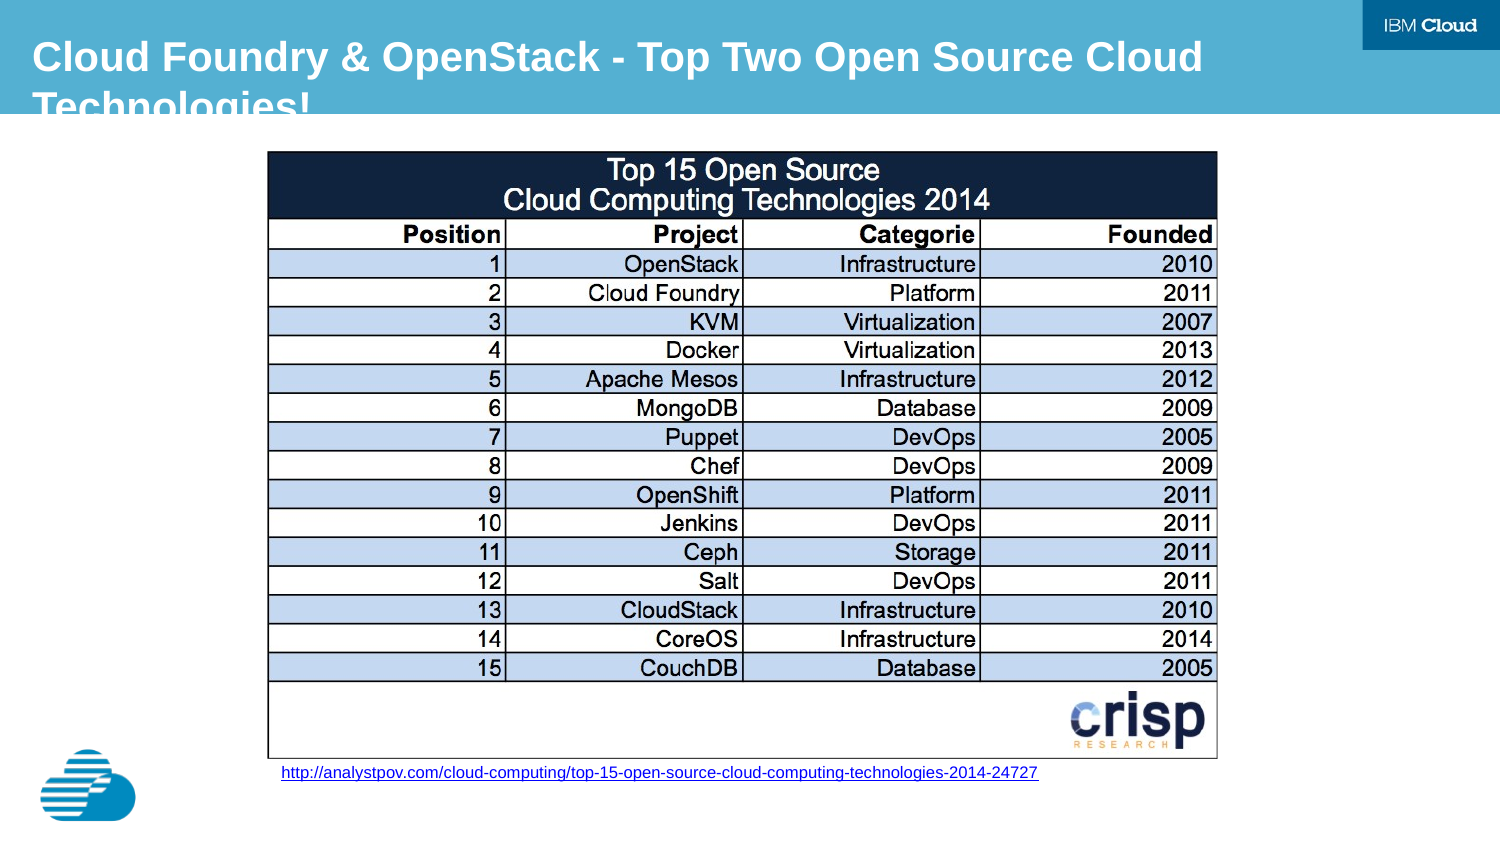

Cloud Foundry & OpenStack - Top Two Open Source Cloud Technologies!

http://analystpov.com/cloud-computing/top-15-open-source-cloud-computing-technologies-2014-24727